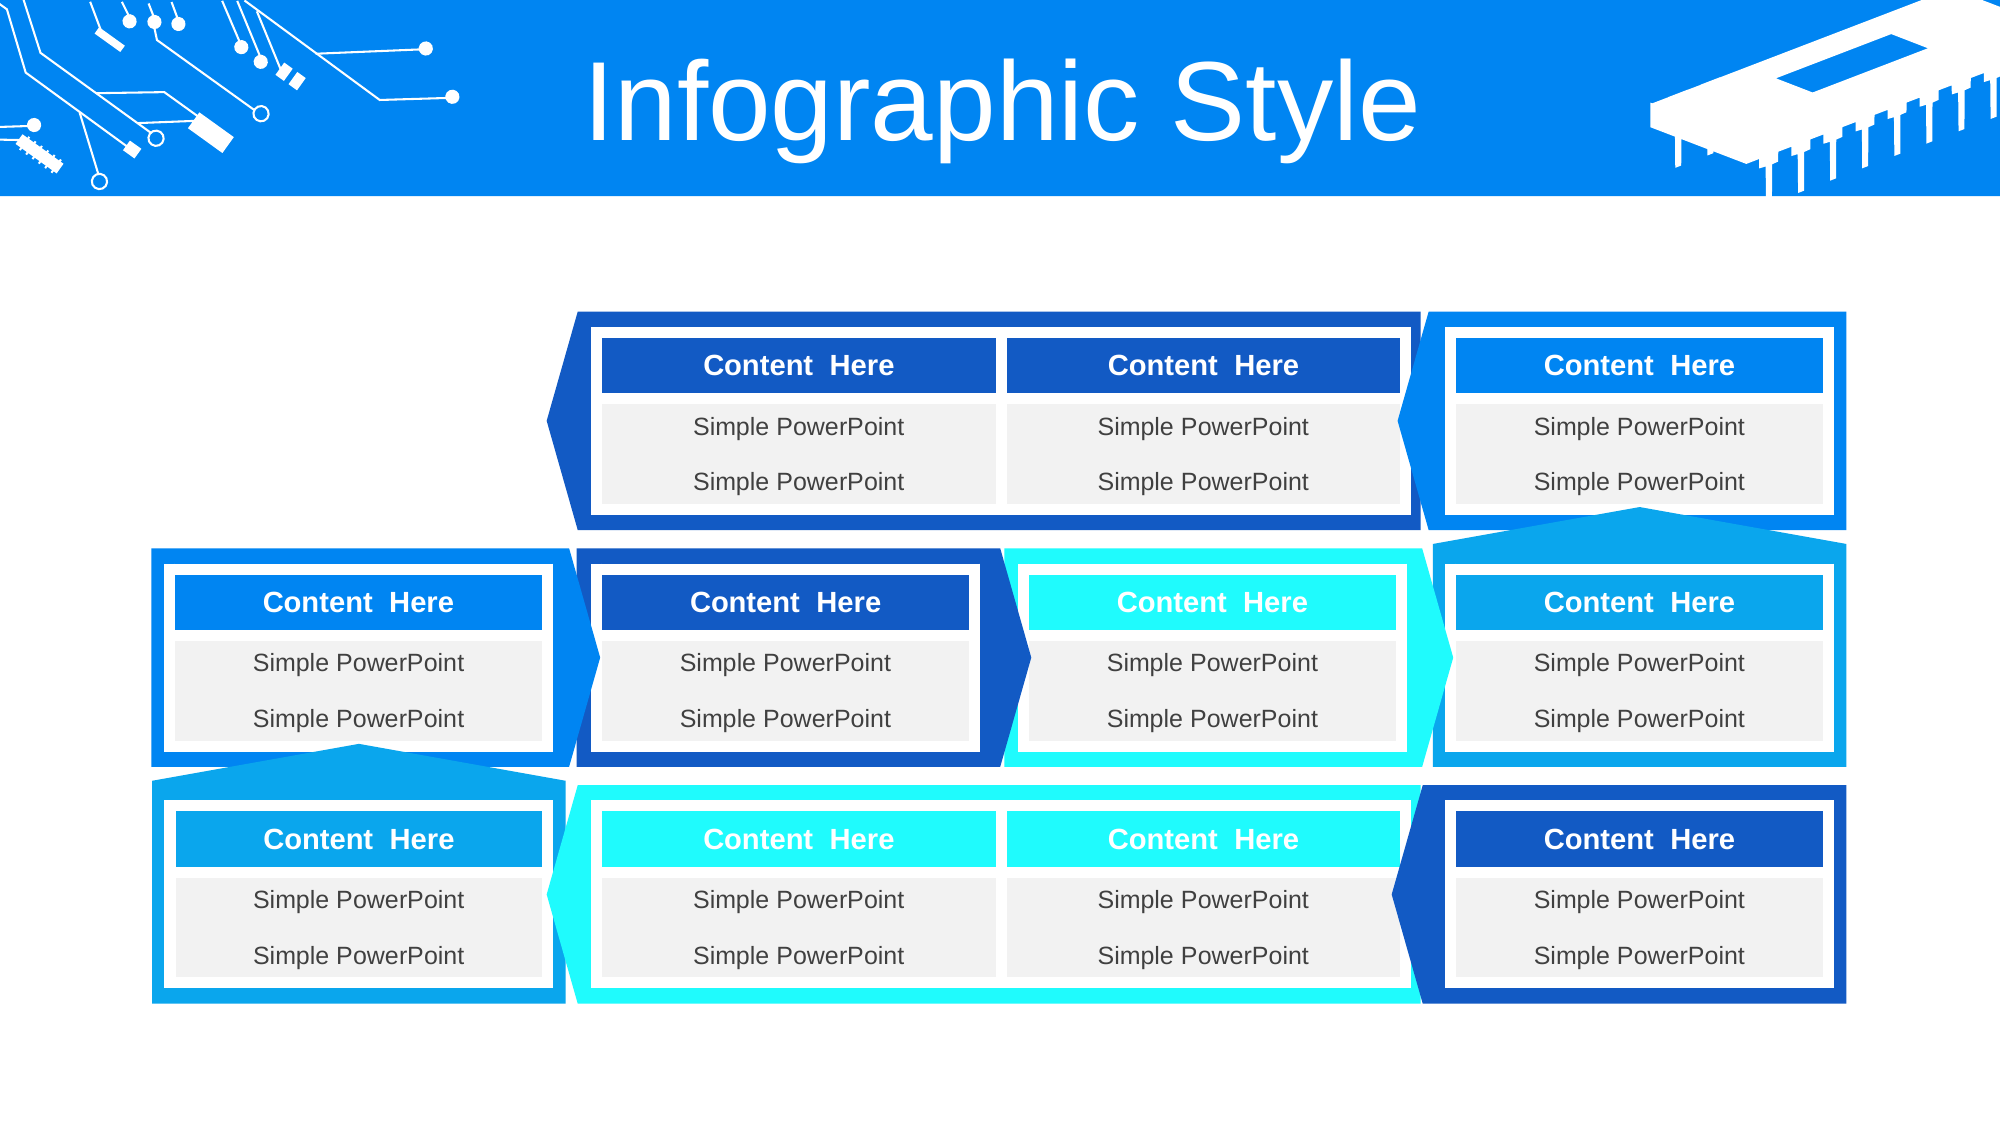

Infographic Style

| Content Here | Content Here |
| --- | --- |
| Simple PowerPoint | Simple PowerPoint |
| Simple PowerPoint | Simple PowerPoint |
| Content Here |
| --- |
| Simple PowerPoint |
| Simple PowerPoint |

| Content Here |
| --- |
| Simple PowerPoint |
| Simple PowerPoint |
| Content Here |
| --- |
| Simple PowerPoint |
| Simple PowerPoint |
| Content Here |
| --- |
| Simple PowerPoint |
| Simple PowerPoint |
| Content Here |
| --- |
| Simple PowerPoint |
| Simple PowerPoint |

| Content Here |
| --- |
| Simple PowerPoint |
| Simple PowerPoint |
| Content Here | Content Here |
| --- | --- |
| Simple PowerPoint | Simple PowerPoint |
| Simple PowerPoint | Simple PowerPoint |
| Content Here |
| --- |
| Simple PowerPoint |
| Simple PowerPoint |